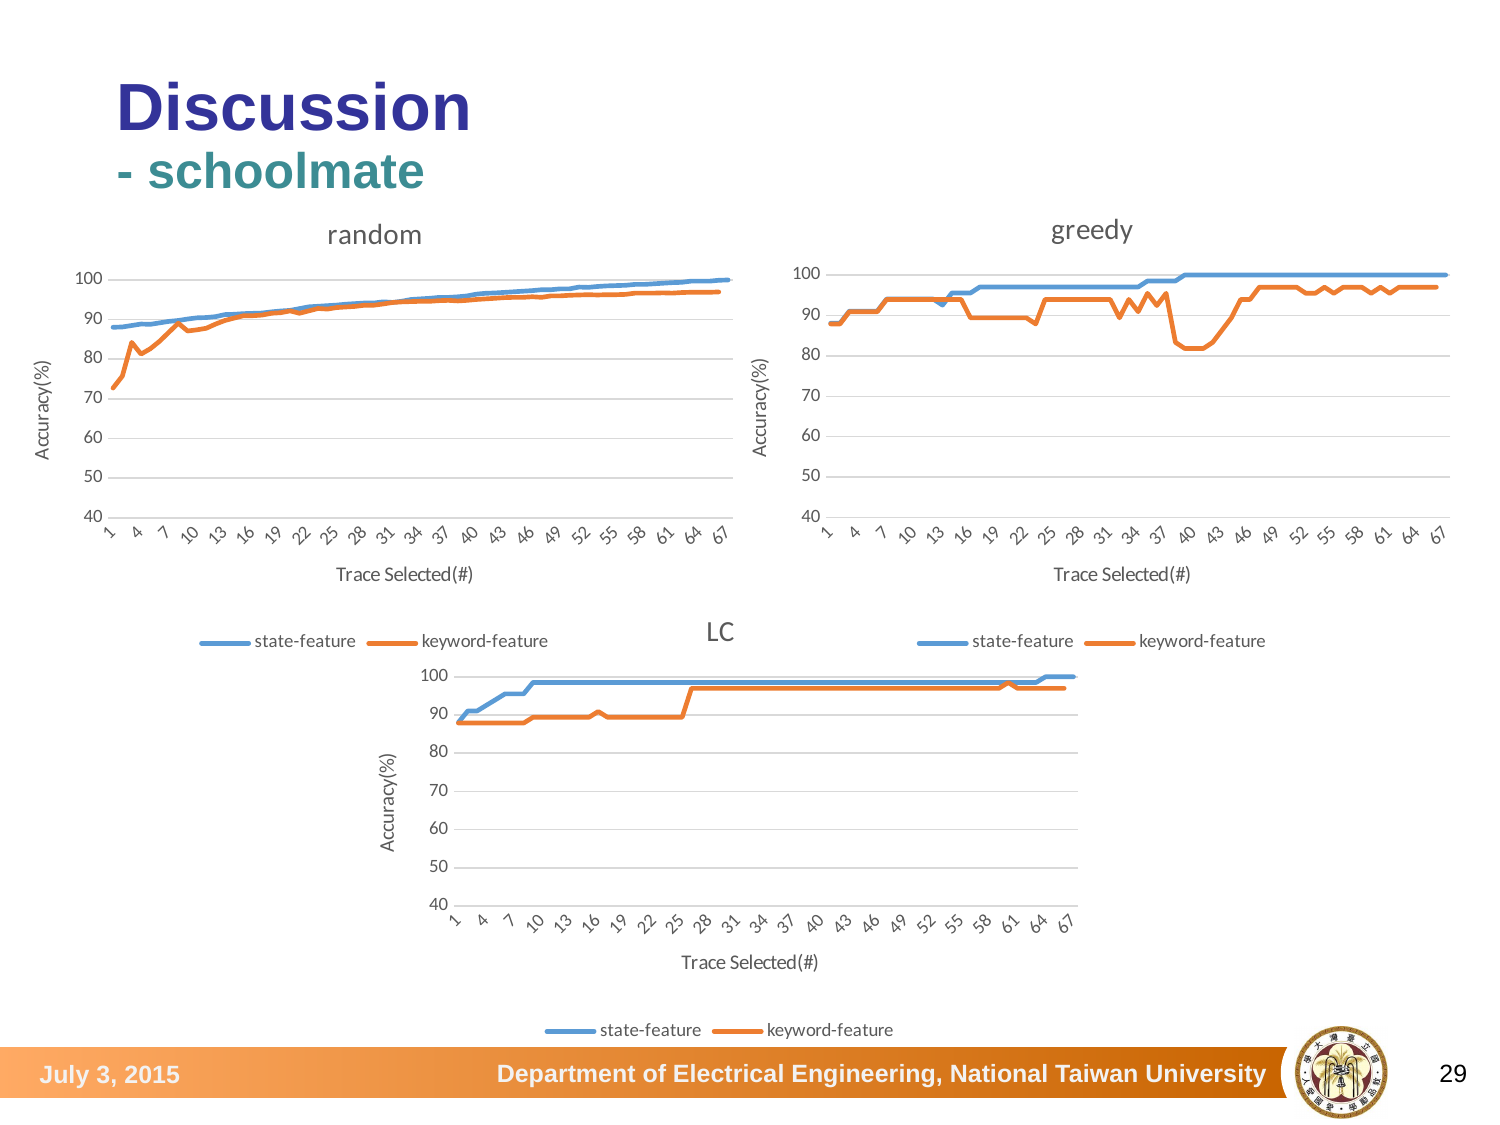

Discussion
- schoolmate

### Chart: greedy

| Category | state-feature | keyword-feature |
|---|---|---|

### Chart: random

| Category | state-feature | keyword-feature |
|---|---|---|

### Chart: LC

| Category | state-feature | keyword-feature |
|---|---|---|
29
July 3, 2015